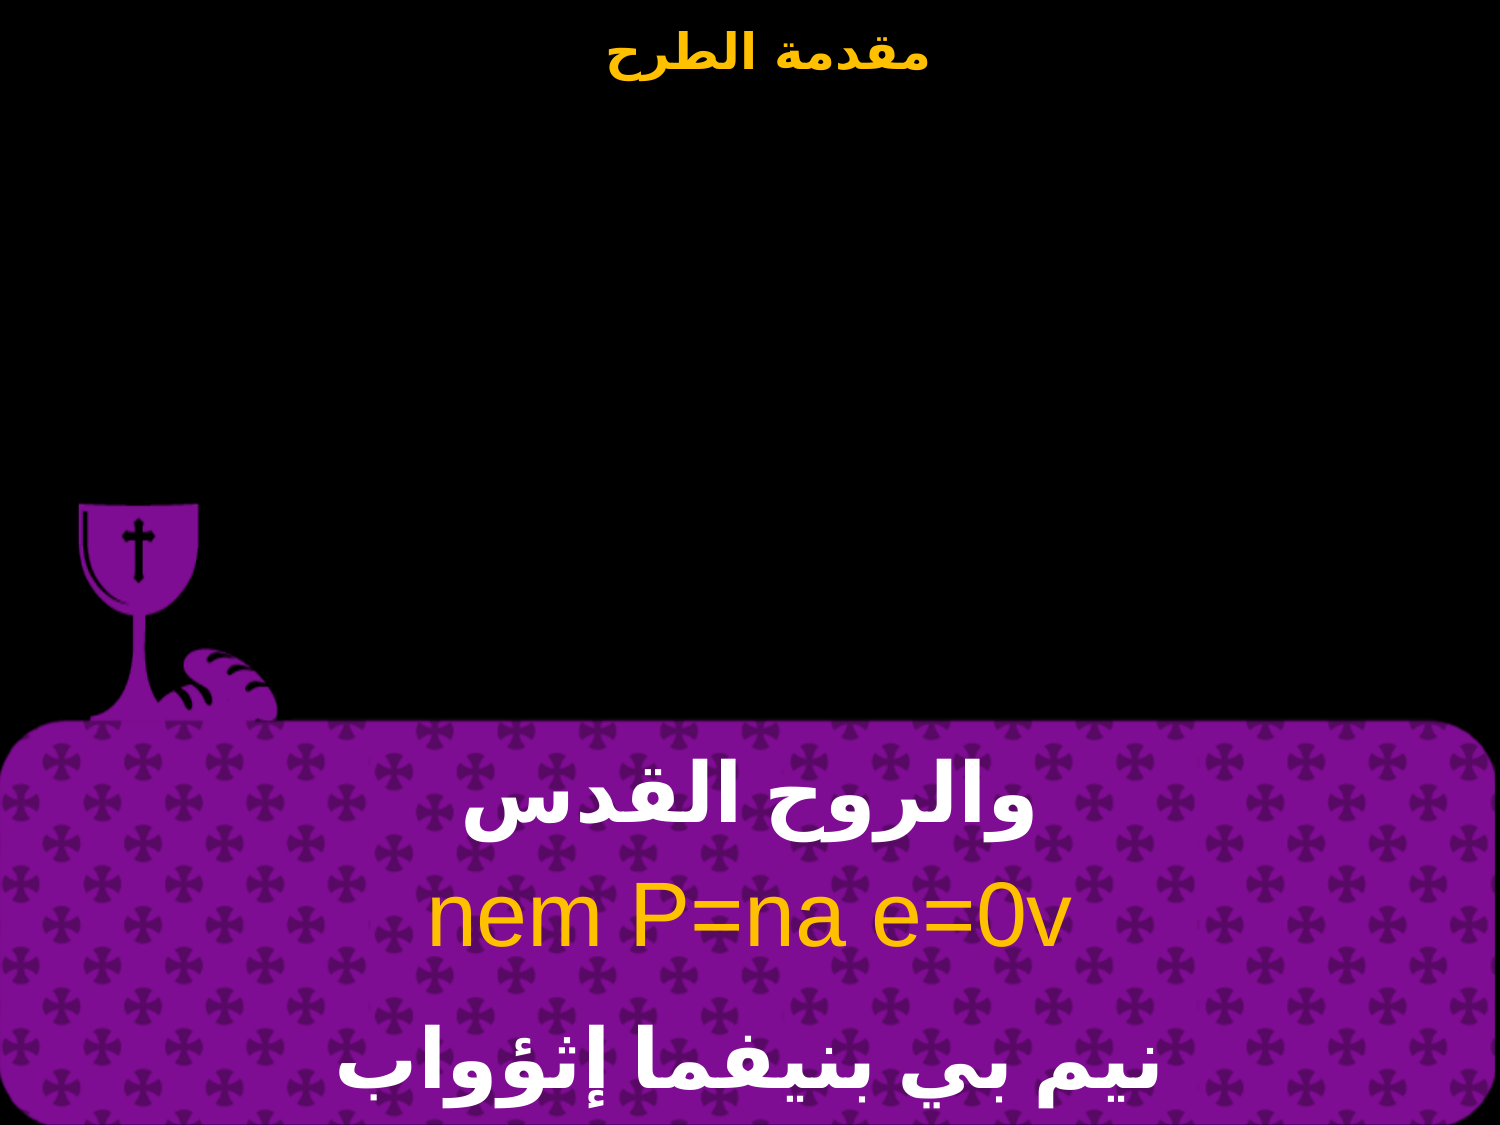

# والروح القدس
nem P=na e=0v
نيم بي بنيفما إثؤواب